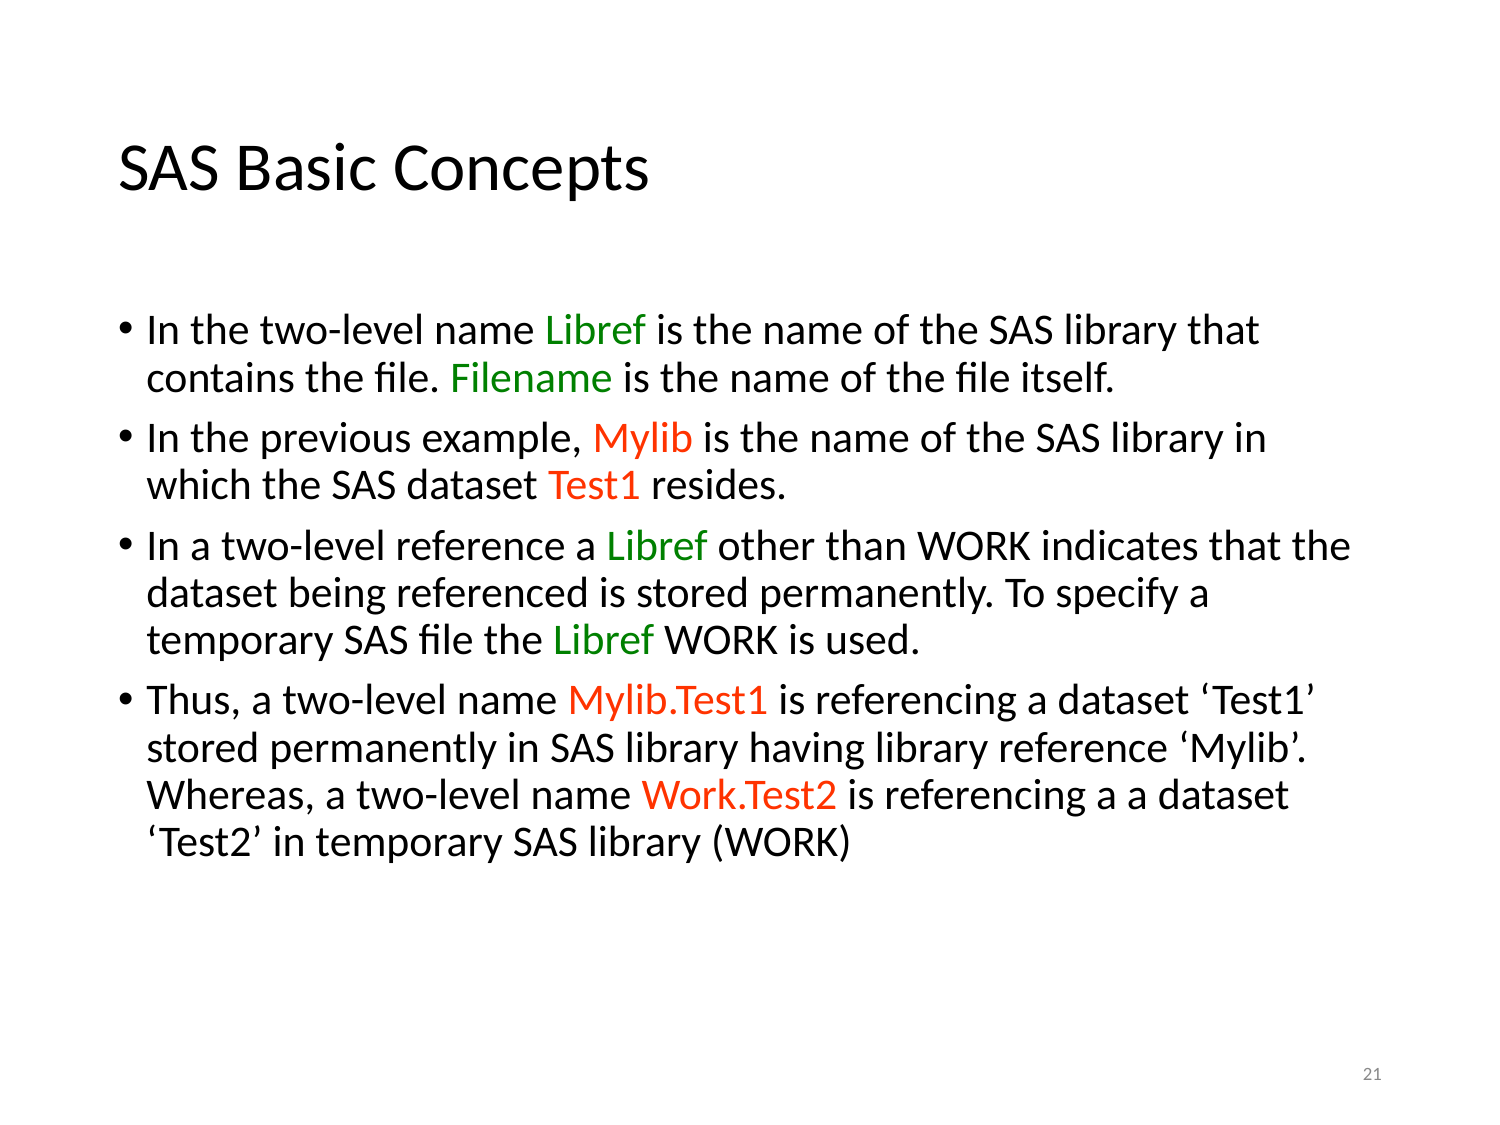

# SAS Basic Concepts
In the two-level name Libref is the name of the SAS library that contains the file. Filename is the name of the file itself.
In the previous example, Mylib is the name of the SAS library in which the SAS dataset Test1 resides.
In a two-level reference a Libref other than WORK indicates that the dataset being referenced is stored permanently. To specify a temporary SAS file the Libref WORK is used.
Thus, a two-level name Mylib.Test1 is referencing a dataset ‘Test1’ stored permanently in SAS library having library reference ‘Mylib’. Whereas, a two-level name Work.Test2 is referencing a a dataset ‘Test2’ in temporary SAS library (WORK)

21